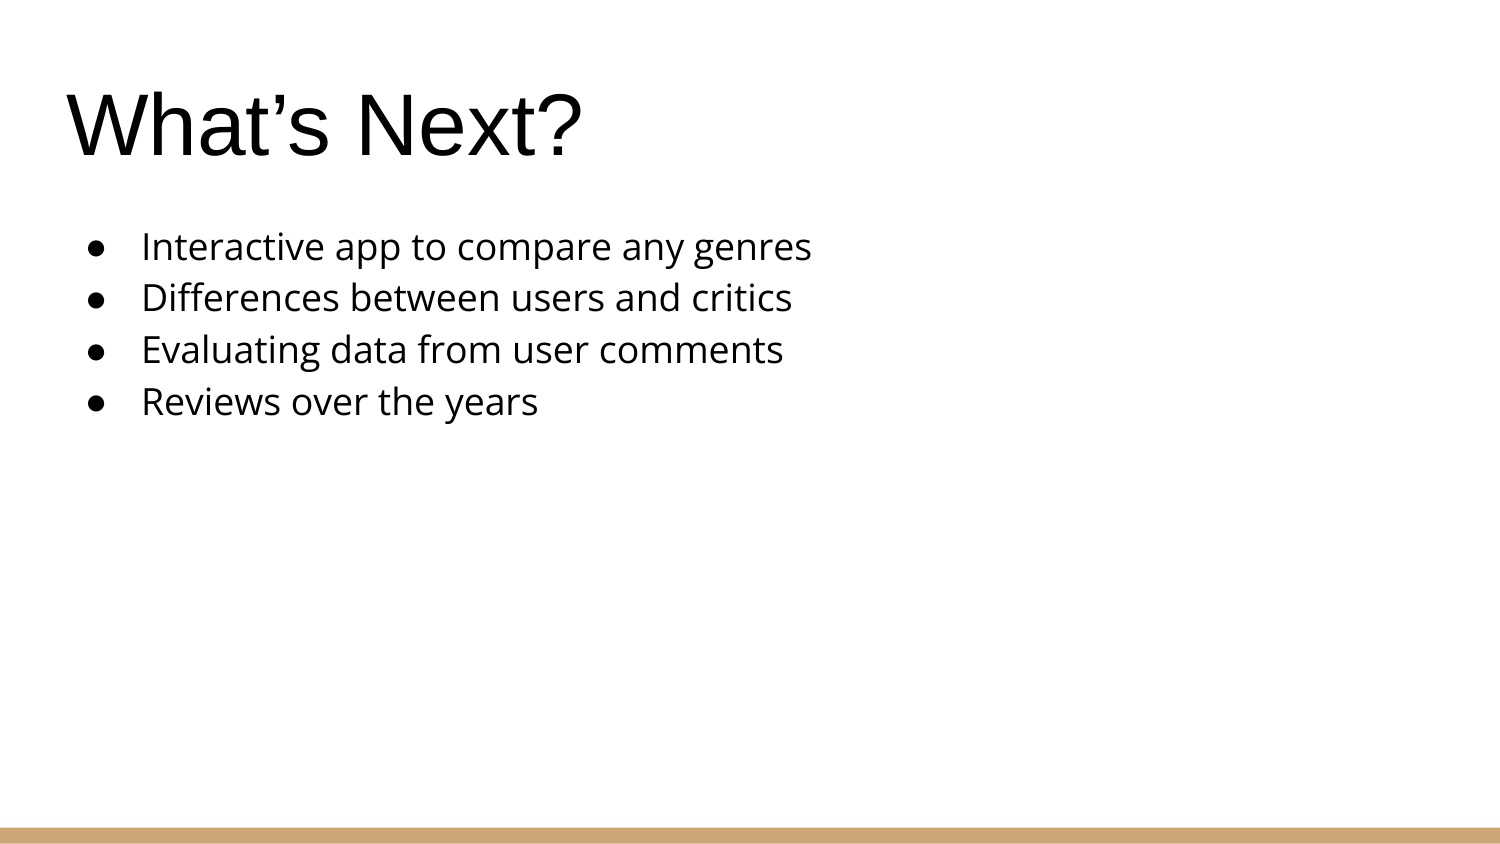

# What’s Next?
Interactive app to compare any genres
Differences between users and critics
Evaluating data from user comments
Reviews over the years